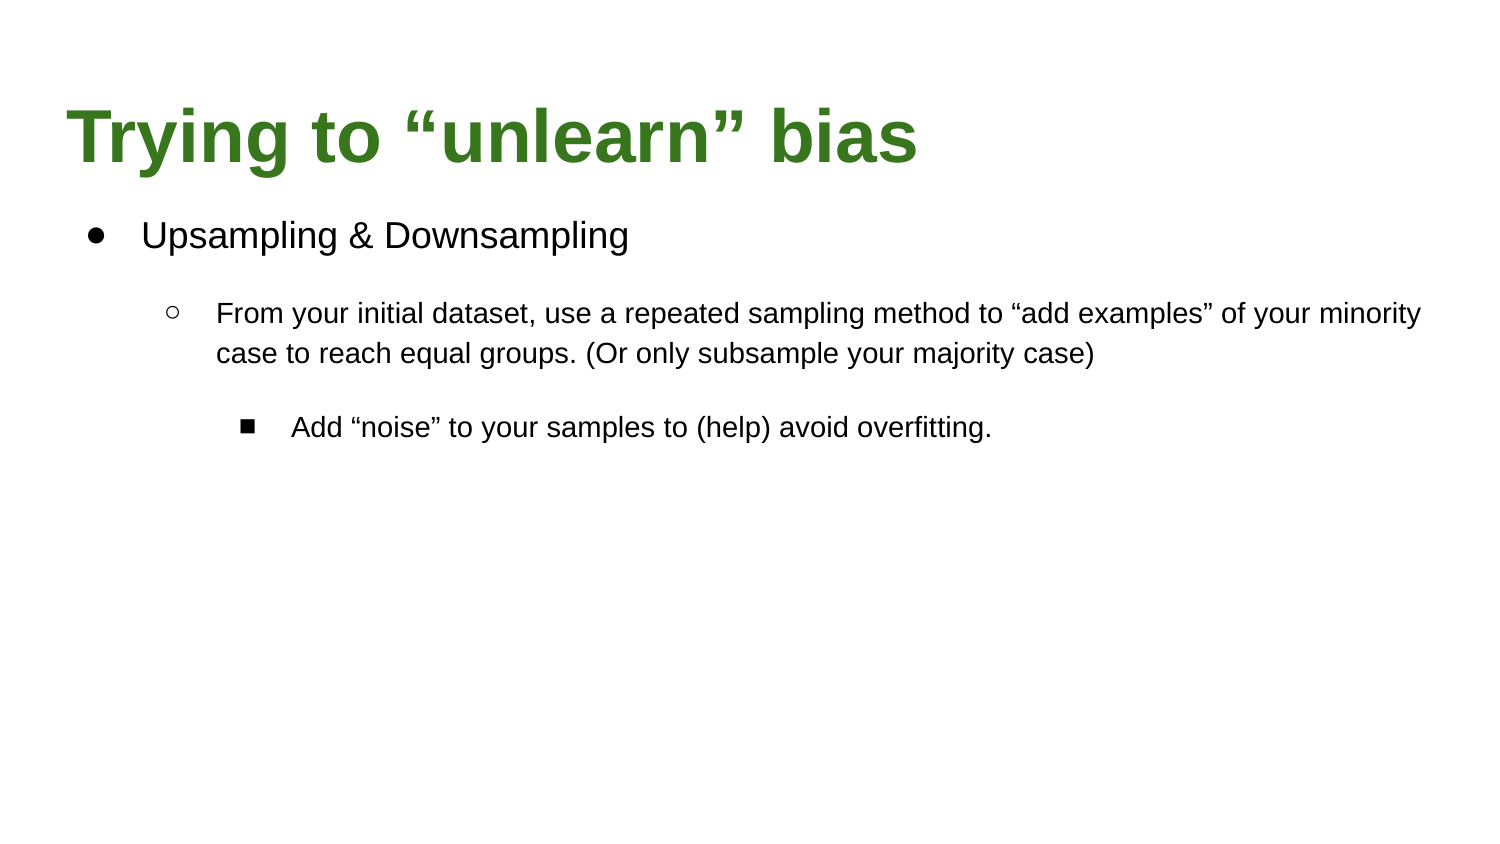

# Trying to “unlearn” bias
Upsampling & Downsampling
From your initial dataset, use a repeated sampling method to “add examples” of your minority case to reach equal groups. (Or only subsample your majority case)
Add “noise” to your samples to (help) avoid overfitting.